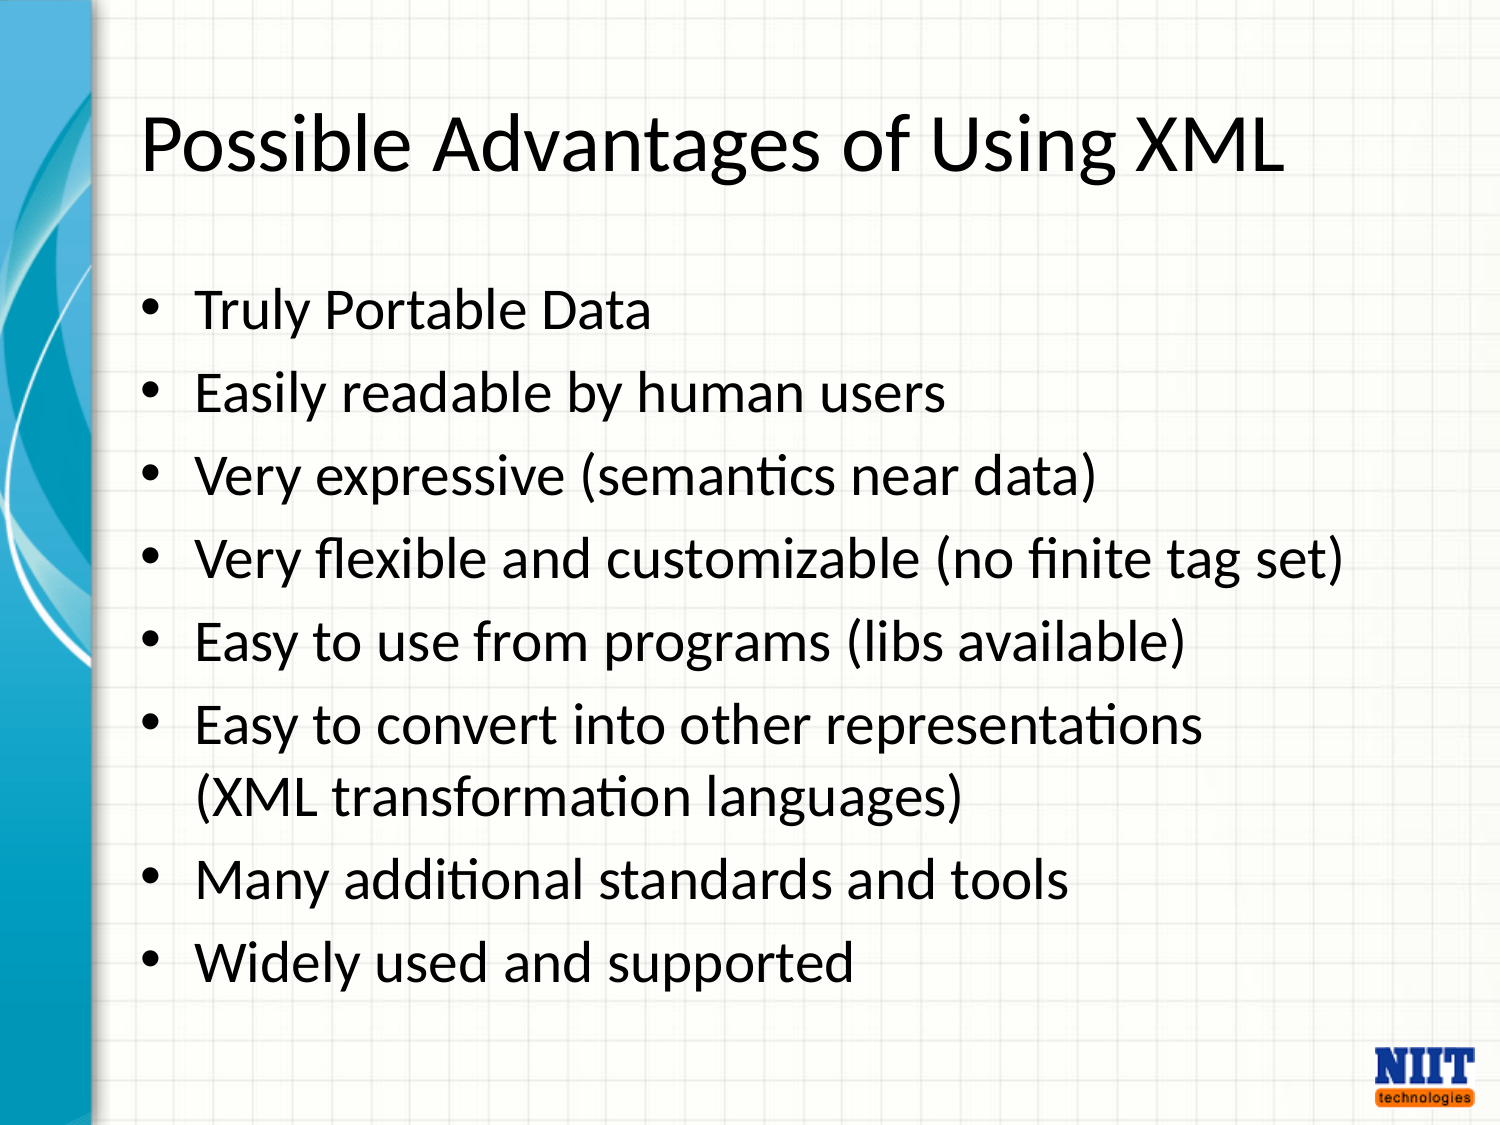

# Possible Advantages of Using XML
Truly Portable Data
Easily readable by human users
Very expressive (semantics near data)
Very flexible and customizable (no finite tag set)
Easy to use from programs (libs available)
Easy to convert into other representations
(XML transformation languages)
Many additional standards and tools
Widely used and supported